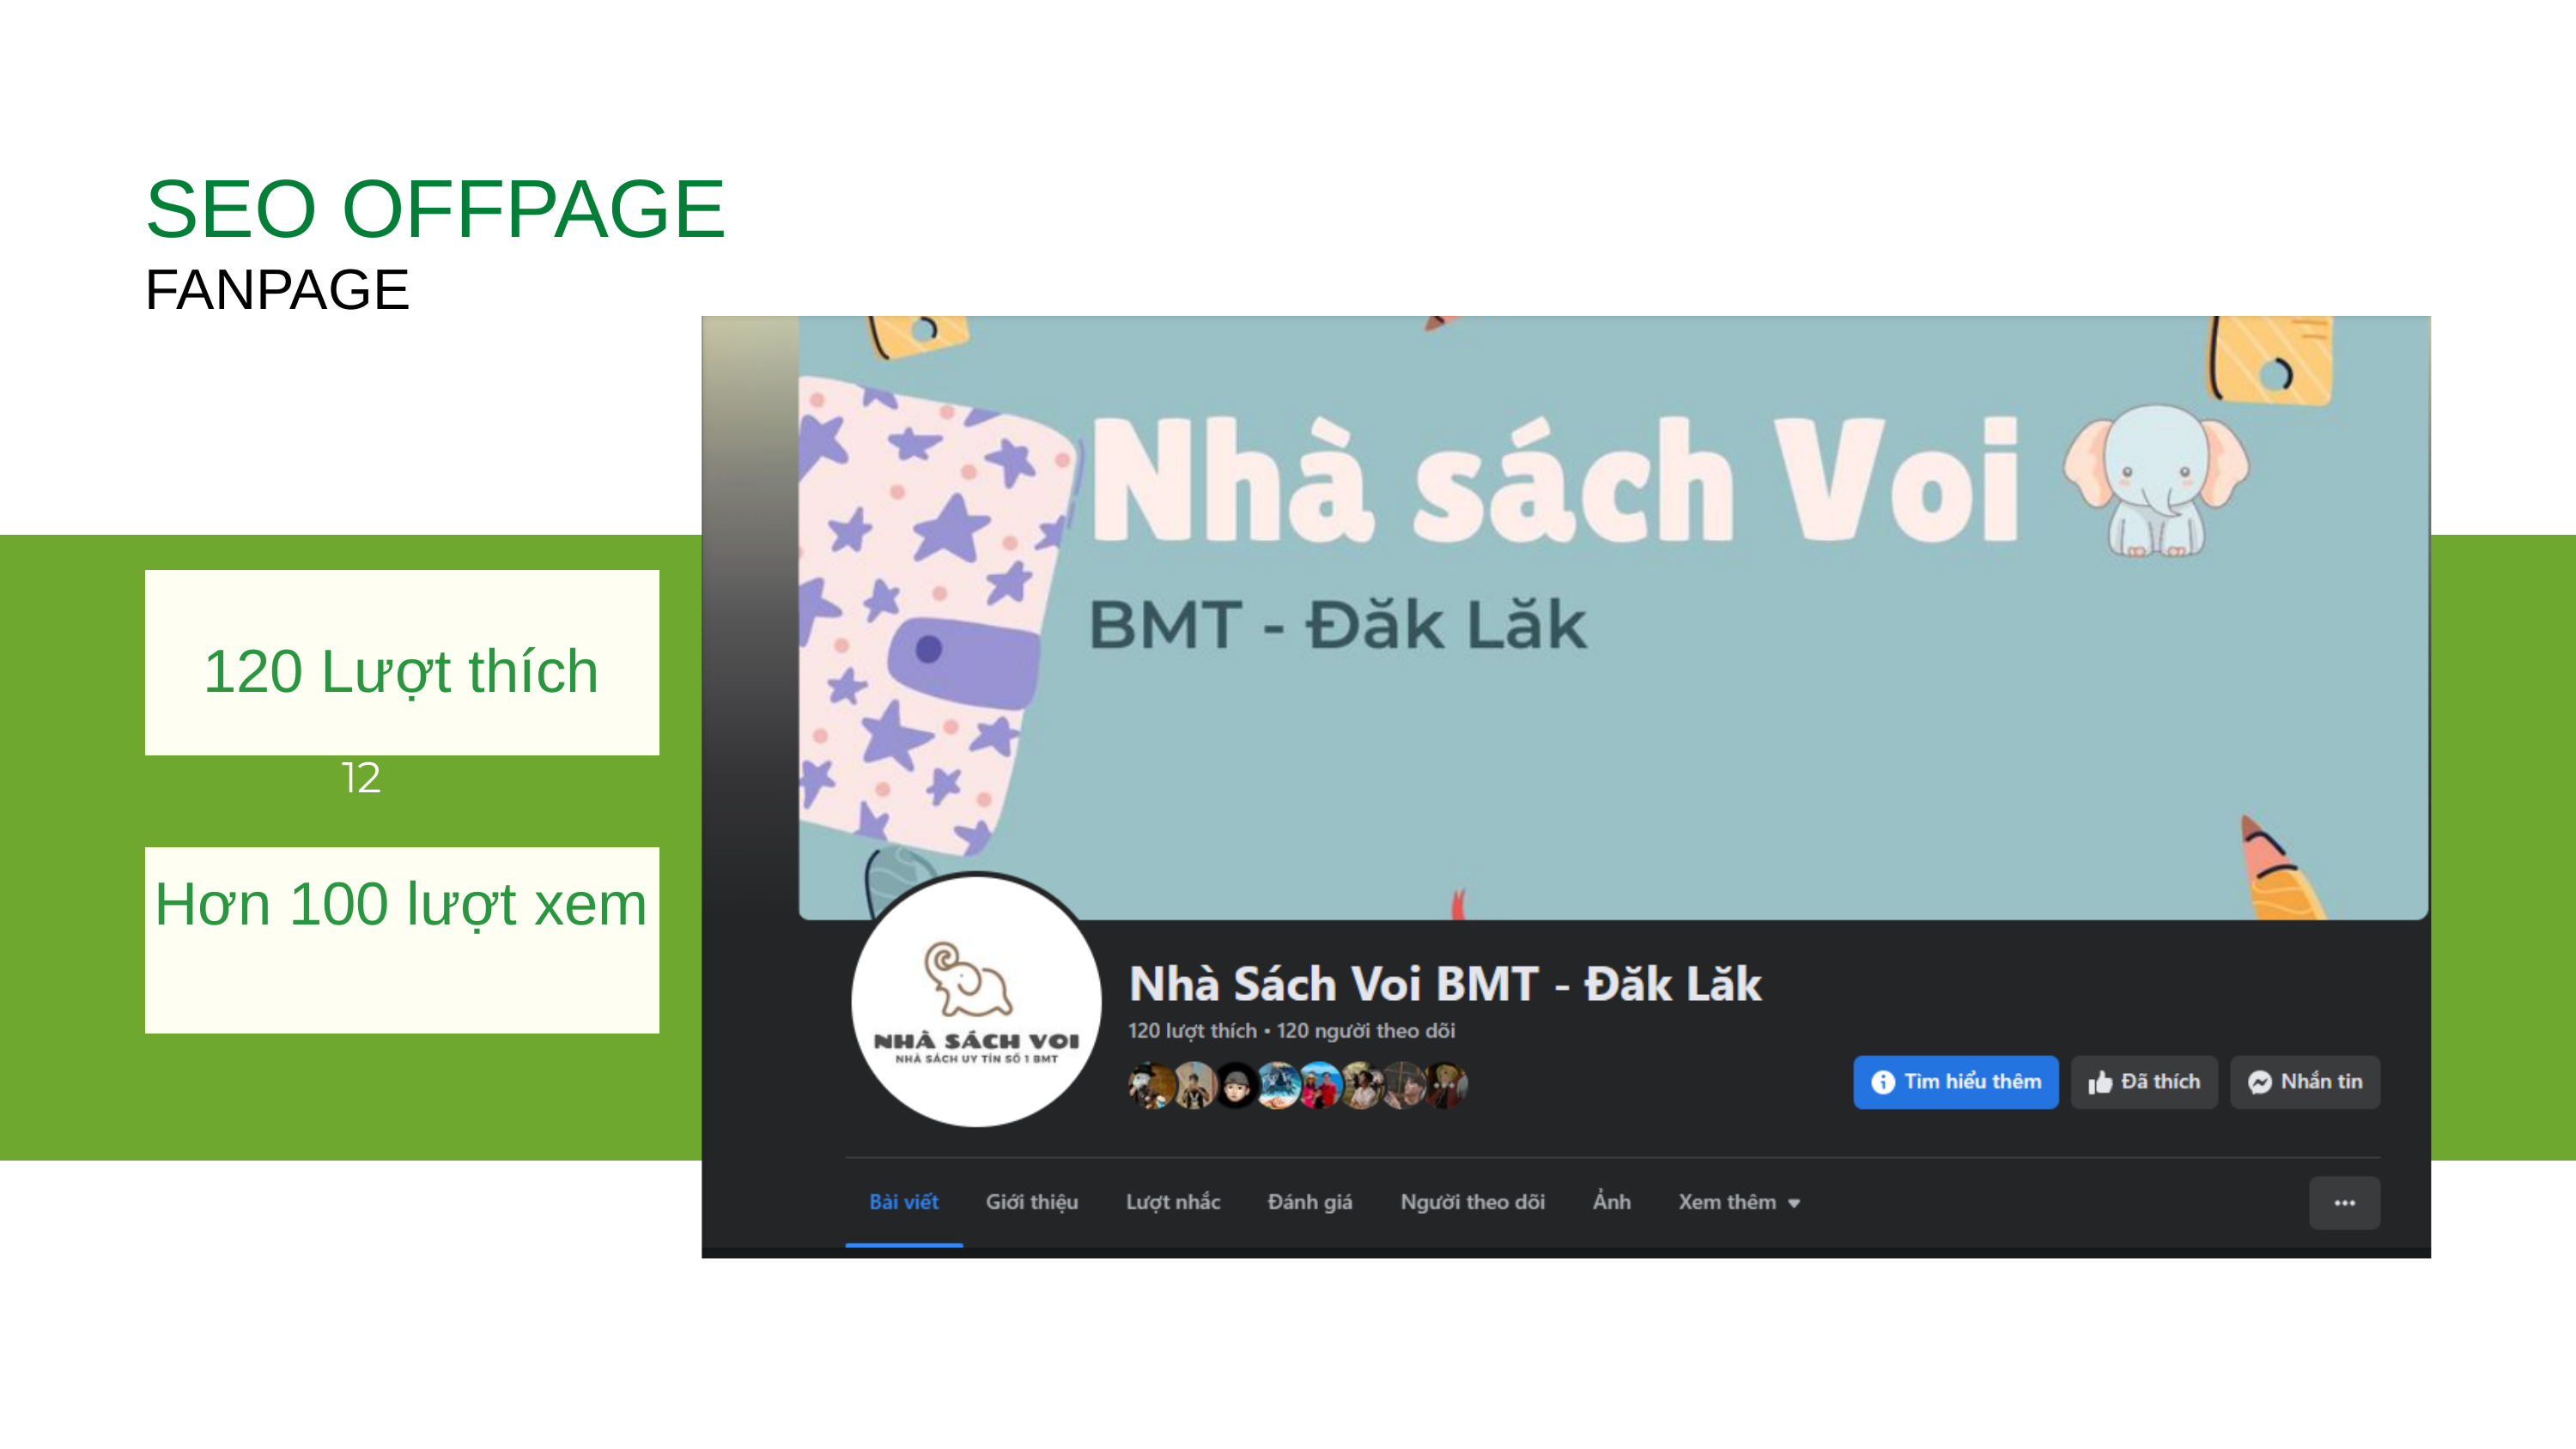

SEO OFFPAGE
FANPAGE

12
120 Lượt thích
Hơn 100 lượt xem